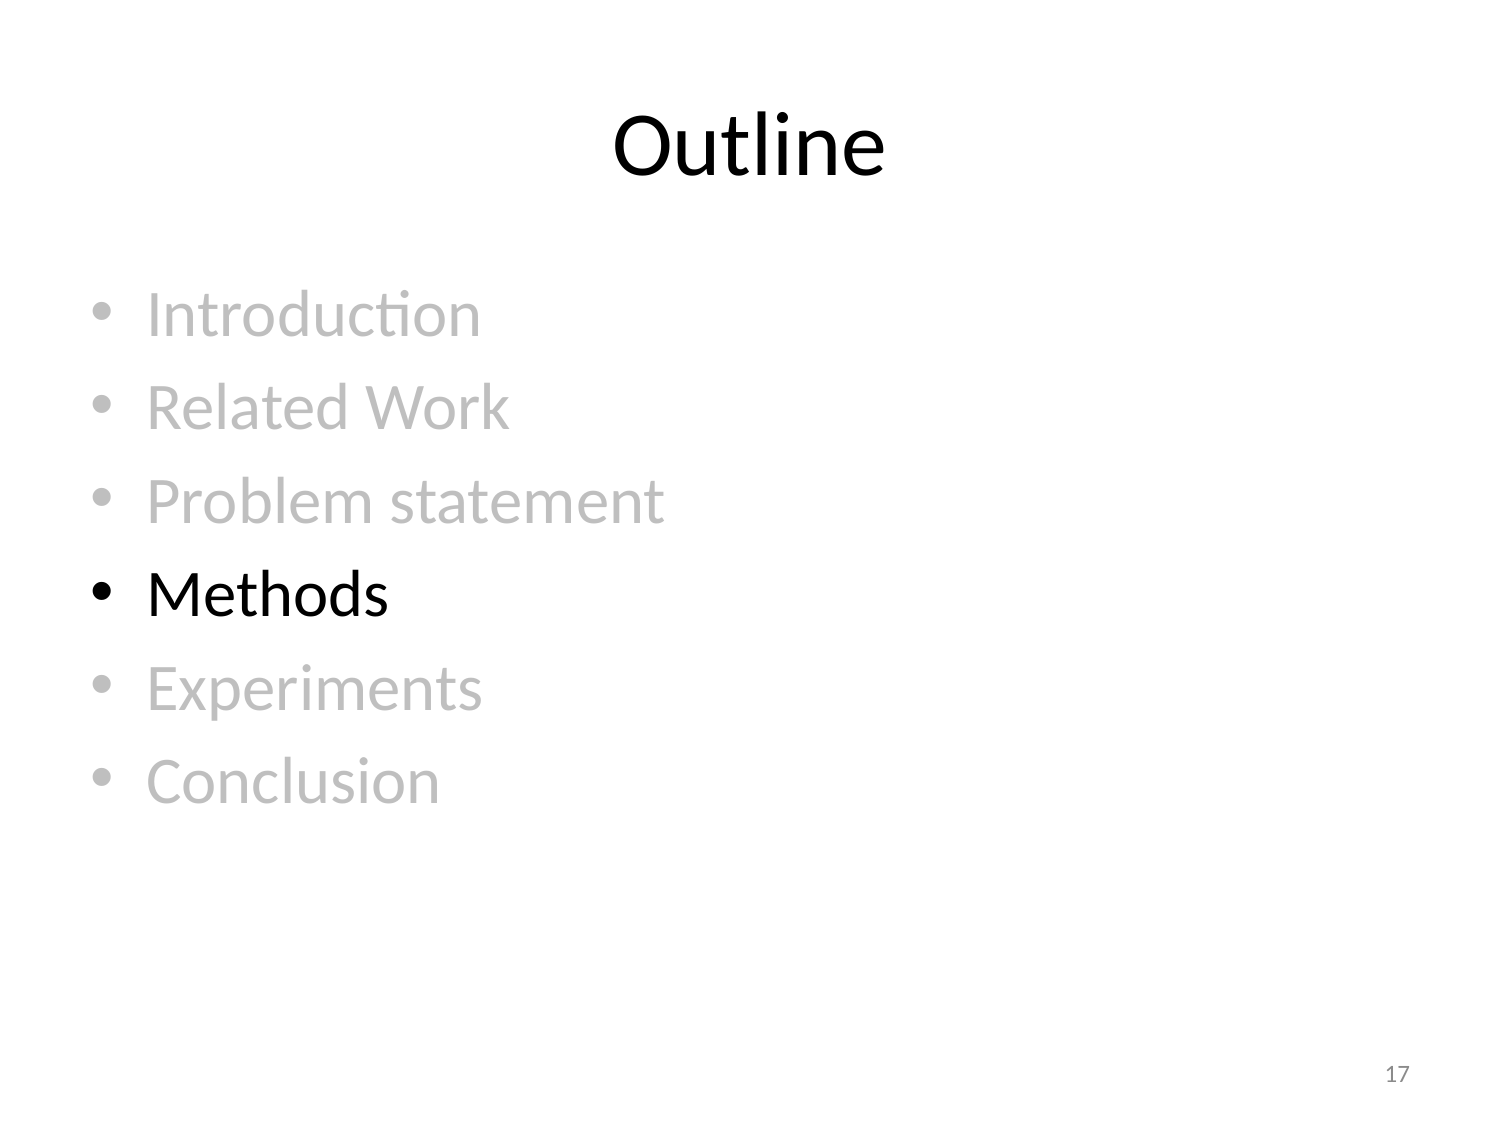

# Outline
Introduction
Related Work
Problem statement
Methods
Experiments
Conclusion
17